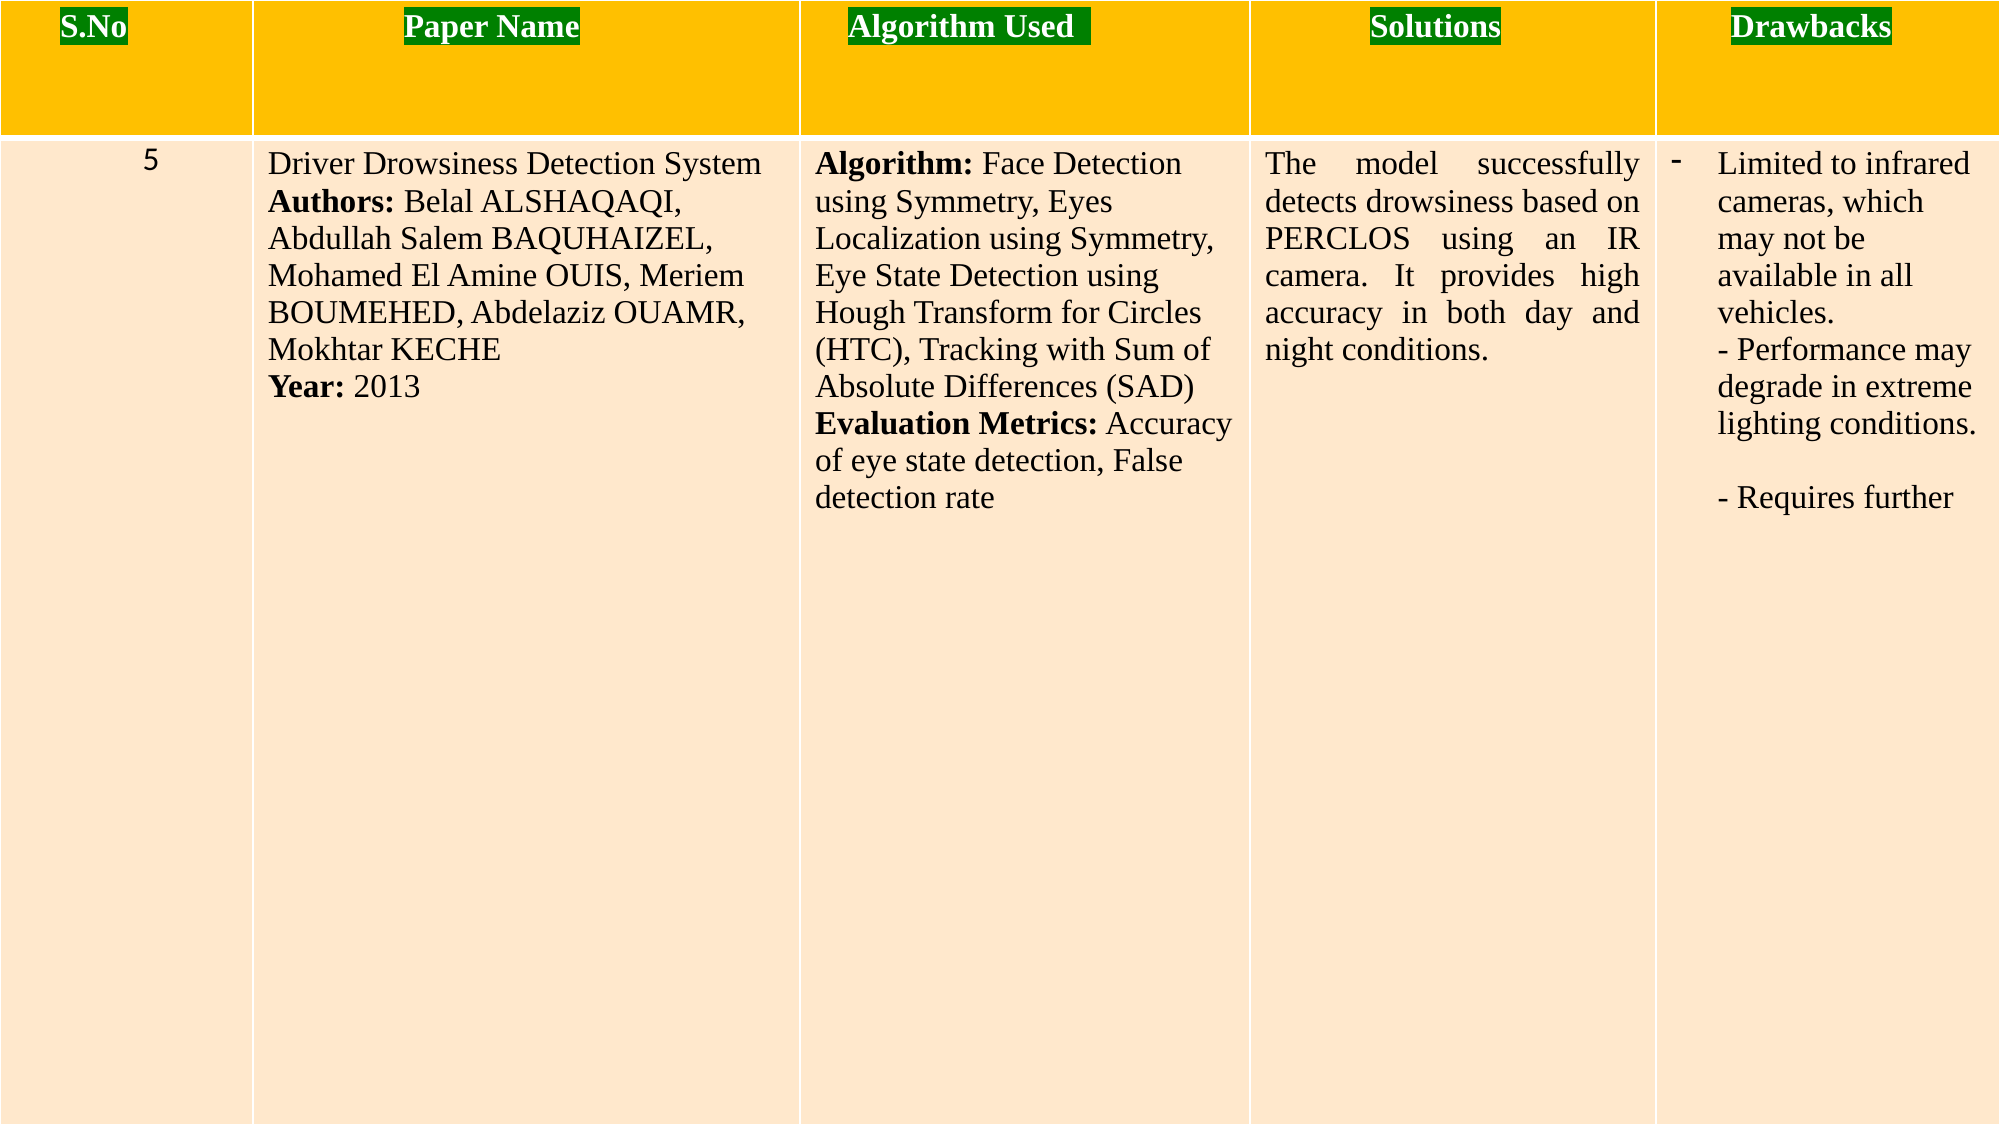

| S.No | Paper Name | Algorithm Used | Solutions | Drawbacks |
| --- | --- | --- | --- | --- |
| 5 | Driver Drowsiness Detection System Authors: Belal ALSHAQAQI, Abdullah Salem BAQUHAIZEL, Mohamed El Amine OUIS, Meriem BOUMEHED, Abdelaziz OUAMR, Mokhtar KECHE Year: 2013 | Algorithm: Face Detection using Symmetry, Eyes Localization using Symmetry, Eye State Detection using Hough Transform for Circles (HTC), Tracking with Sum of Absolute Differences (SAD) Evaluation Metrics: Accuracy of eye state detection, False detection rate | The model successfully detects drowsiness based on PERCLOS using an IR camera. It provides high accuracy in both day and night conditions. | Limited to infrared cameras, which may not be available in all vehicles. - Performance may degrade in extreme lighting conditions. - Requires further |
7